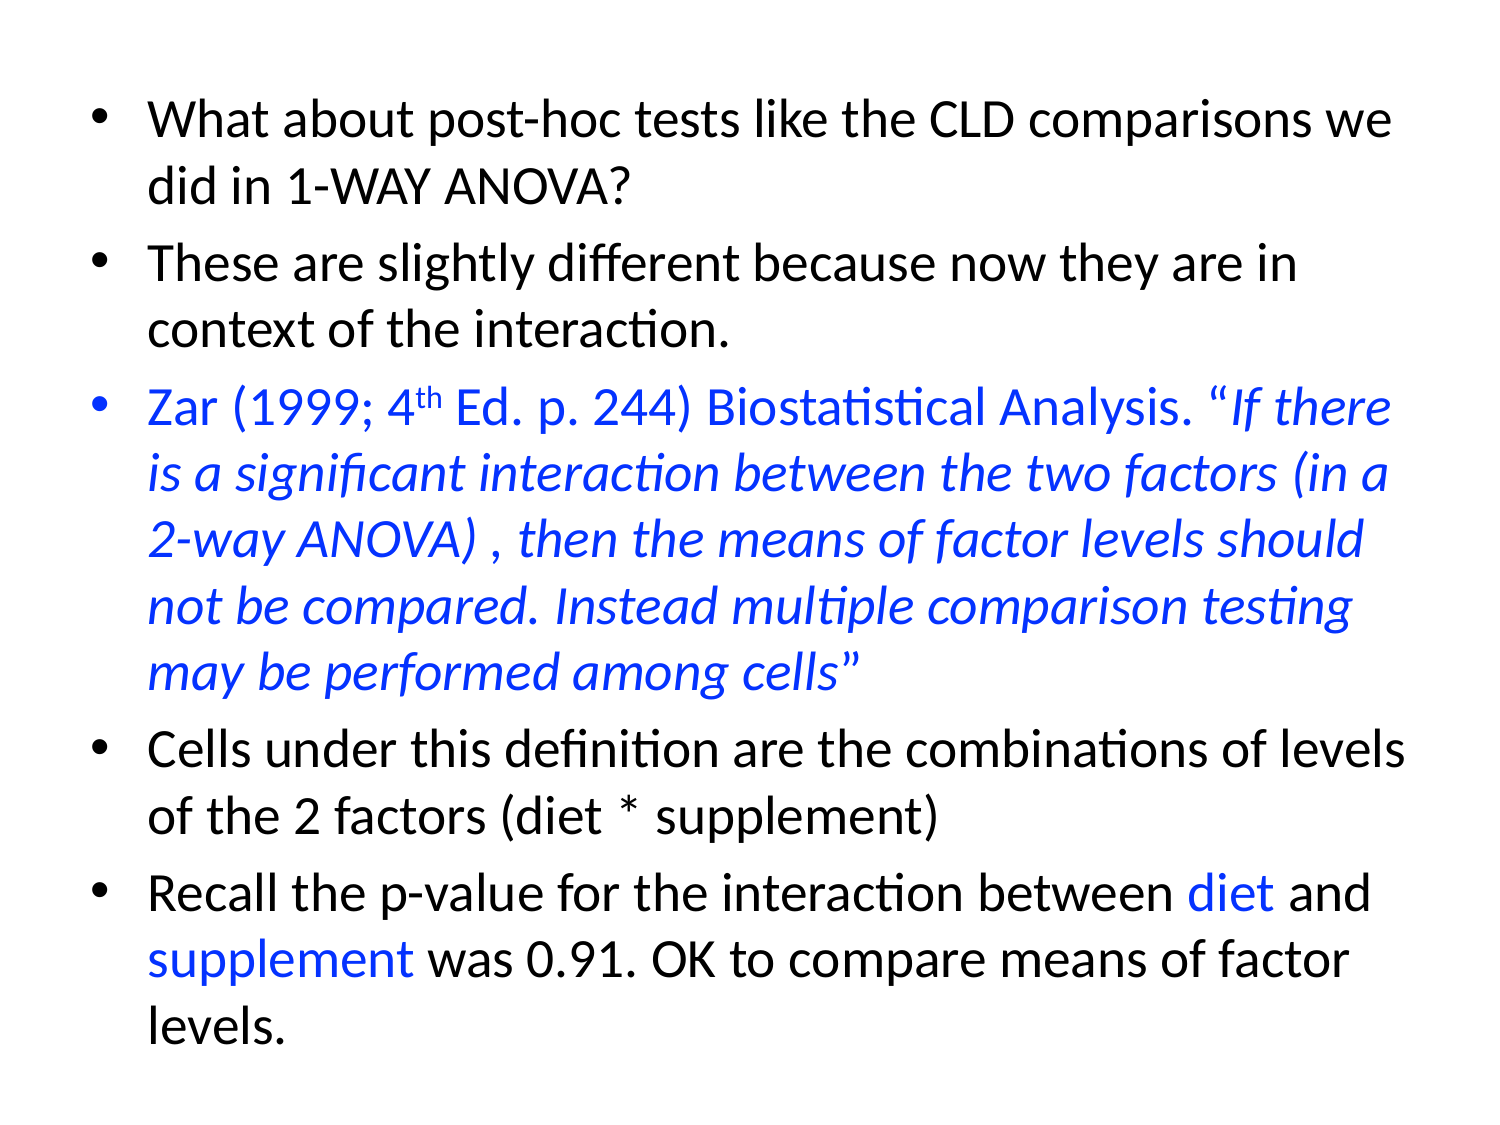

What about post-hoc tests like the CLD comparisons we did in 1-WAY ANOVA?
These are slightly different because now they are in context of the interaction.
Zar (1999; 4th Ed. p. 244) Biostatistical Analysis. “If there is a significant interaction between the two factors (in a 2-way ANOVA) , then the means of factor levels should not be compared. Instead multiple comparison testing may be performed among cells”
Cells under this definition are the combinations of levels of the 2 factors (diet * supplement)
Recall the p-value for the interaction between diet and supplement was 0.91. OK to compare means of factor levels.